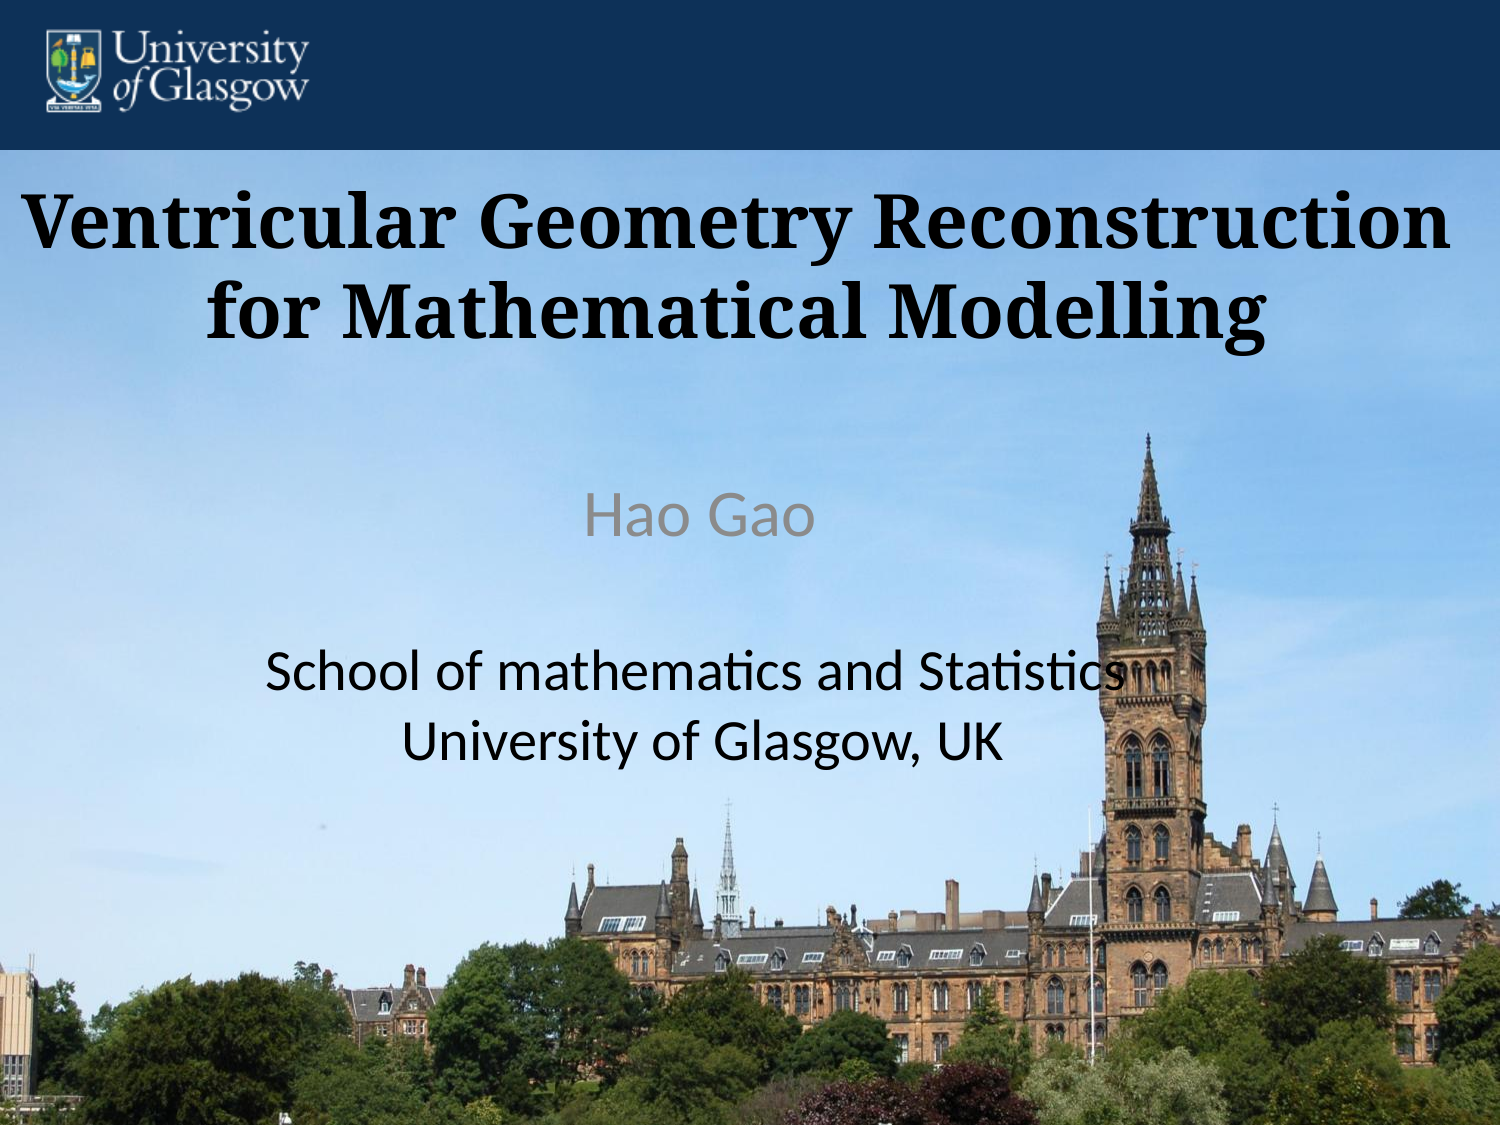

# Ventricular Geometry Reconstruction for Mathematical Modelling
     Hao Gao
School of mathematics and Statistics
University of Glasgow, UK